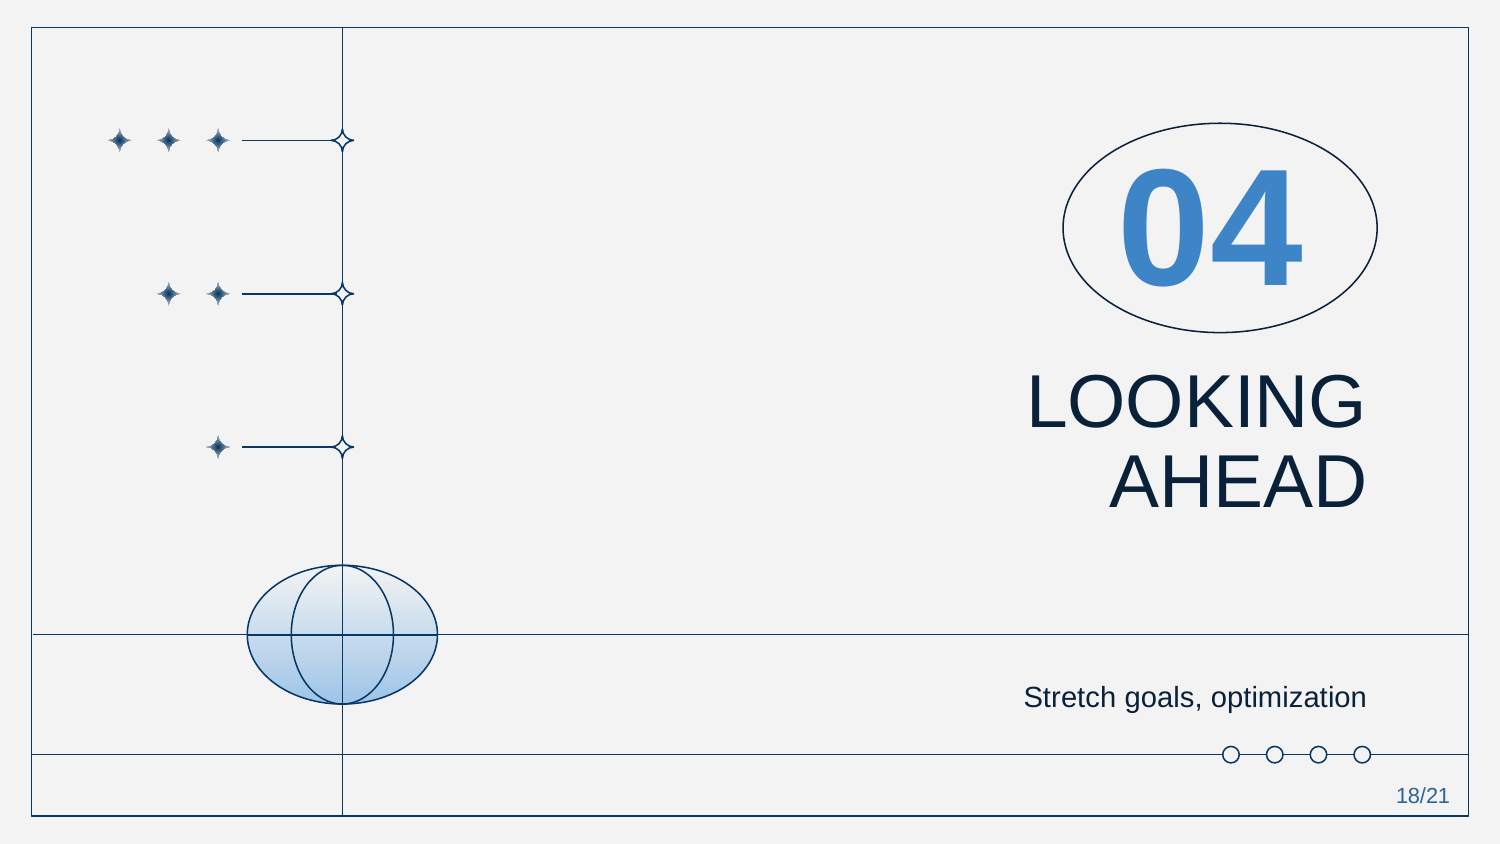

04
# LOOKING AHEAD

Stretch goals, optimization

18/21